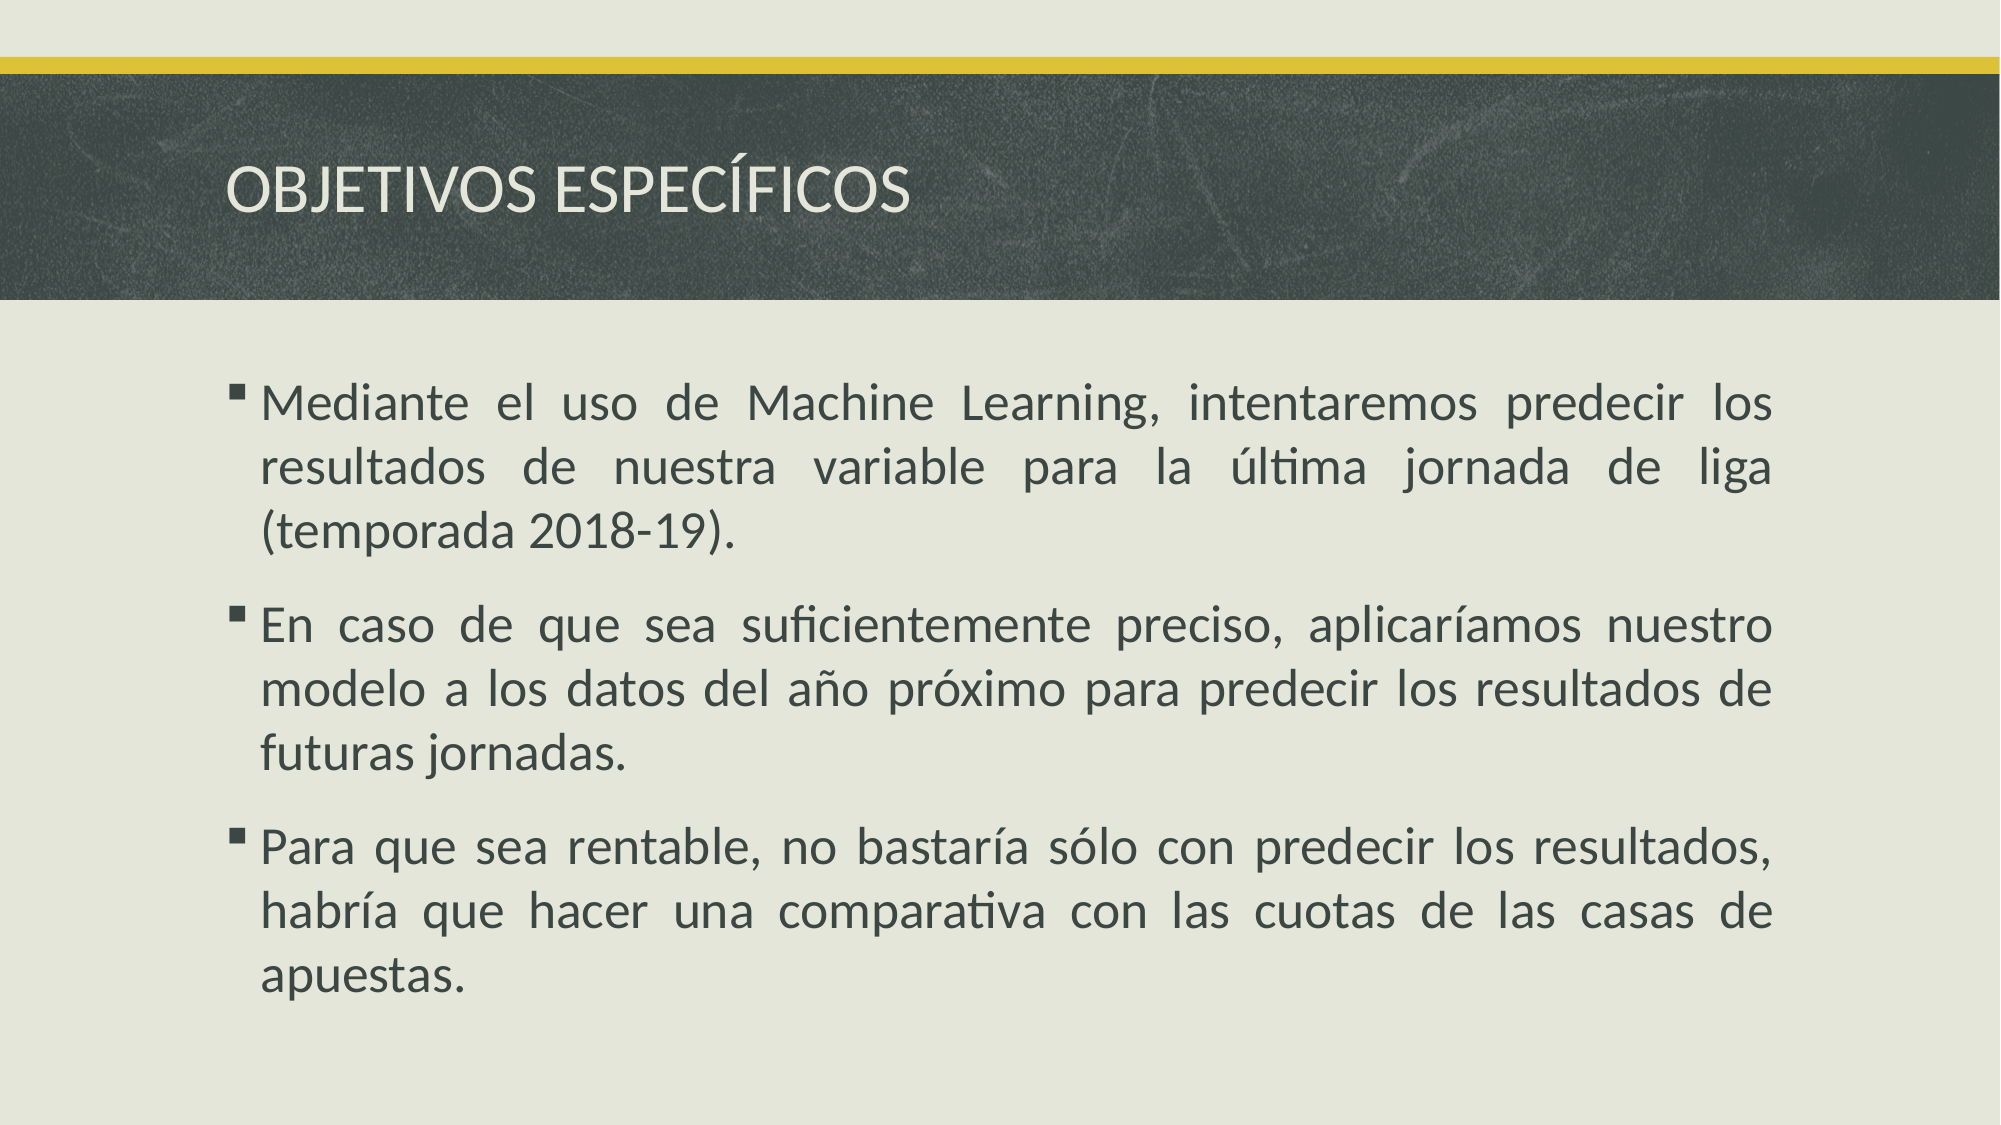

# OBJETIVOS ESPECÍFICOS
Mediante el uso de Machine Learning, intentaremos predecir los resultados de nuestra variable para la última jornada de liga (temporada 2018-19).
En caso de que sea suficientemente preciso, aplicaríamos nuestro modelo a los datos del año próximo para predecir los resultados de futuras jornadas.
Para que sea rentable, no bastaría sólo con predecir los resultados, habría que hacer una comparativa con las cuotas de las casas de apuestas.